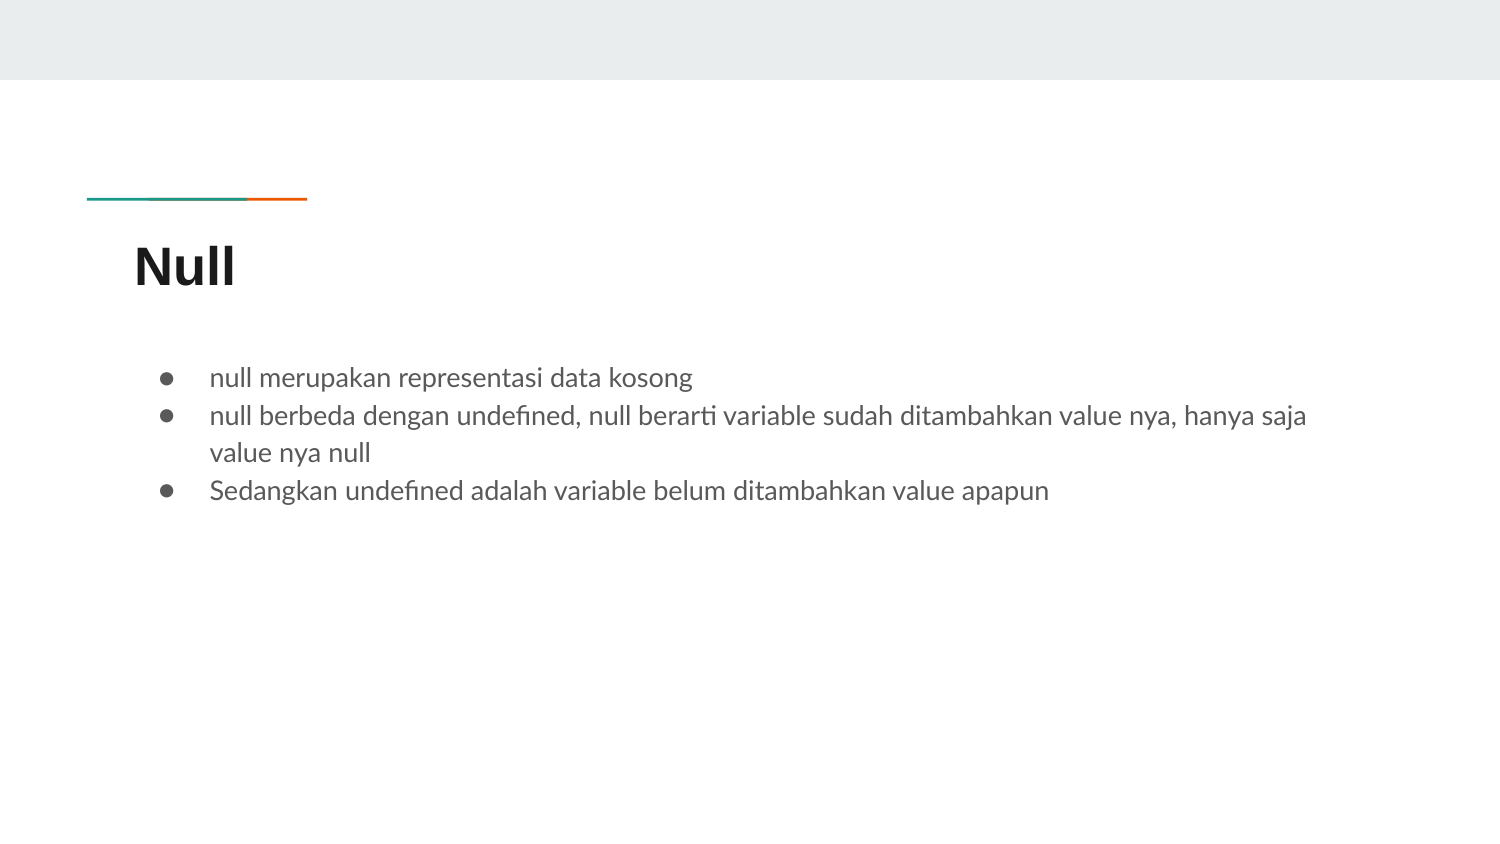

# Null
null merupakan representasi data kosong
null berbeda dengan undefined, null berarti variable sudah ditambahkan value nya, hanya saja value nya null
Sedangkan undefined adalah variable belum ditambahkan value apapun